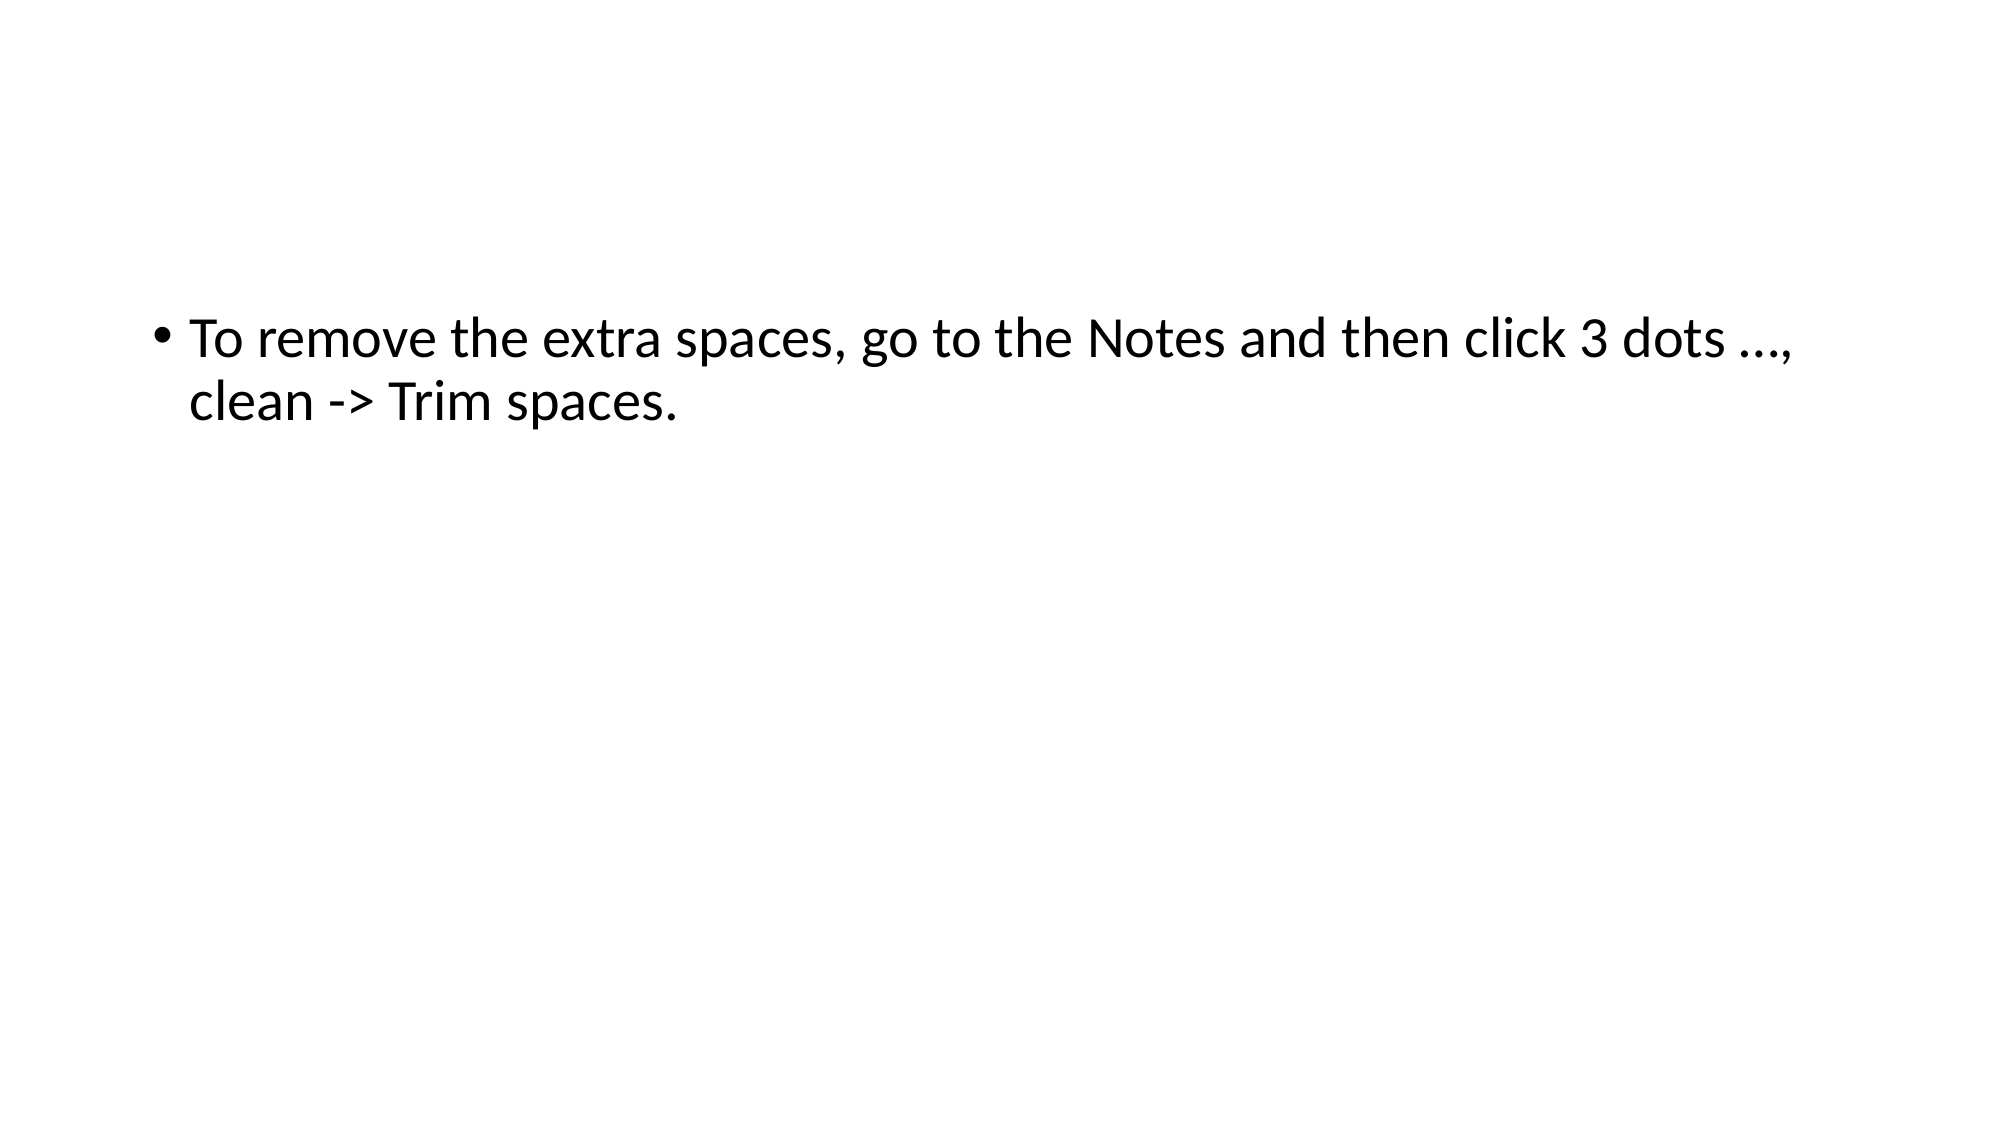

#
To remove the extra spaces, go to the Notes and then click 3 dots …, clean -> Trim spaces.